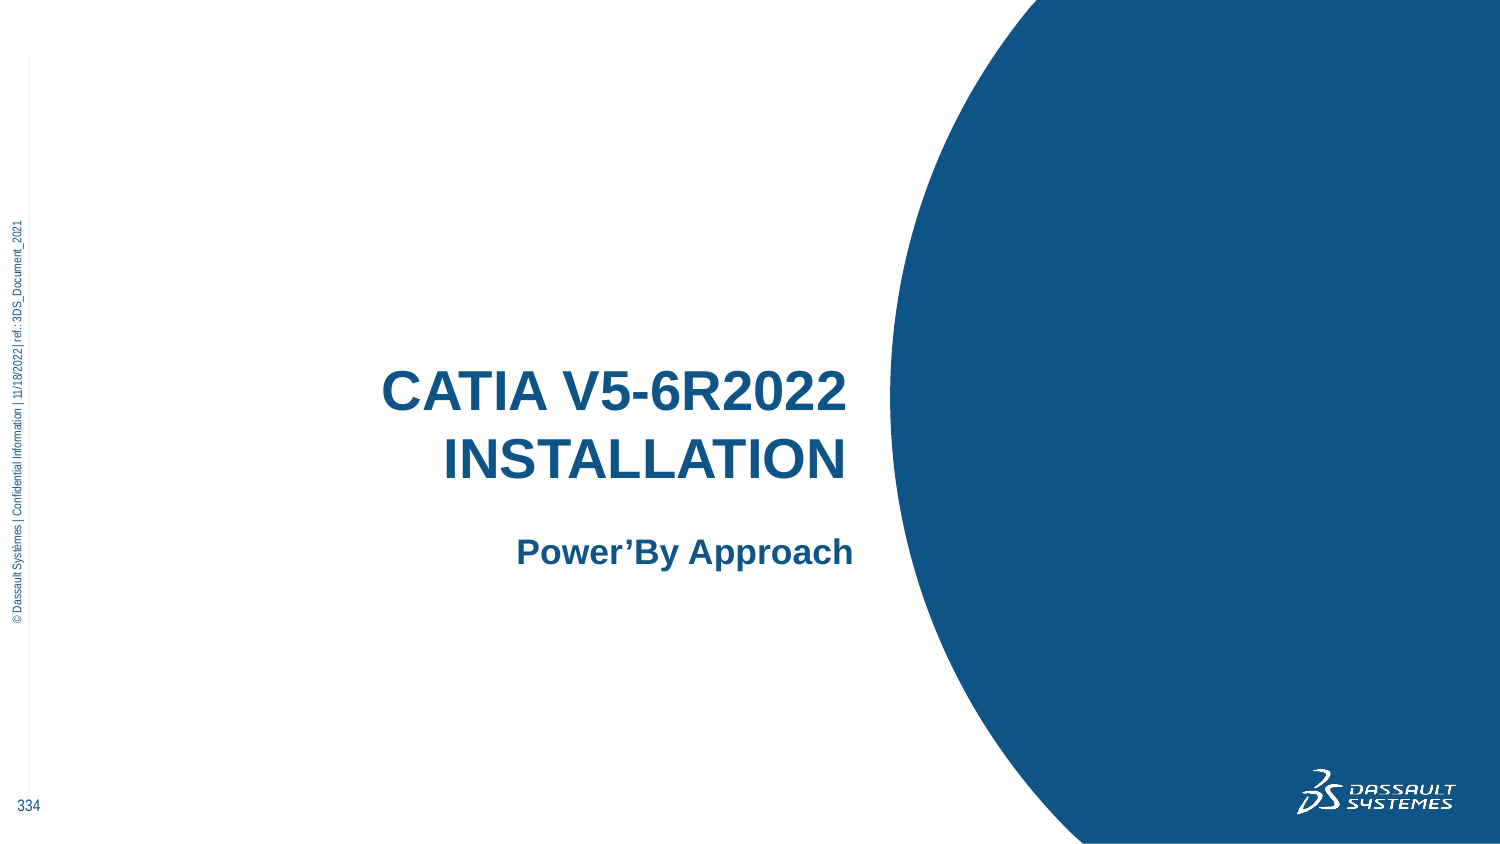

# CATIA V5-6R2022 Installation
11/18/2022
Power’By Approach